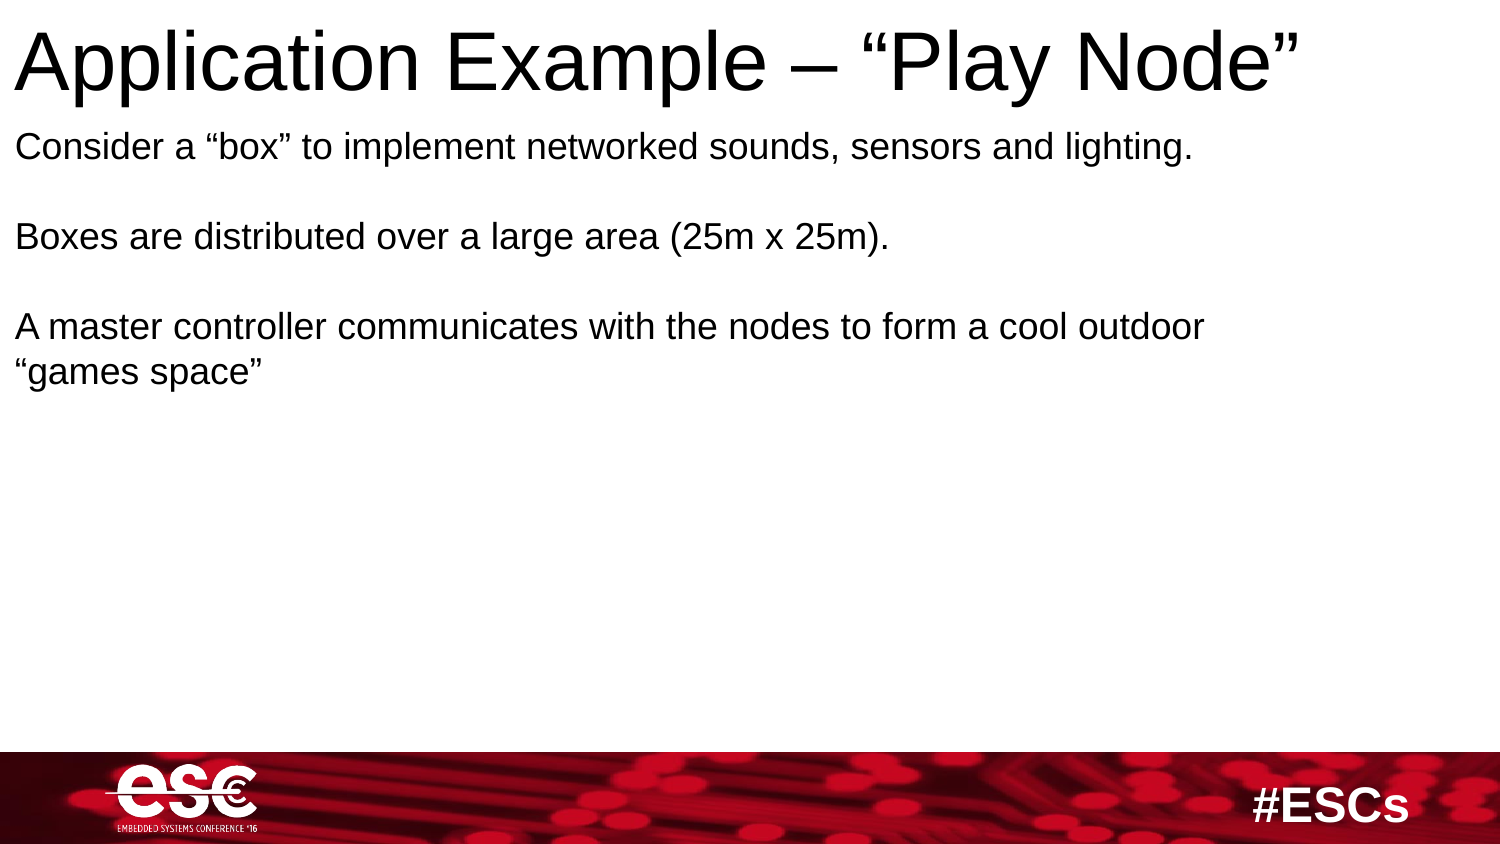

Application Example – “Play Node”
Consider a “box” to implement networked sounds, sensors and lighting.

Boxes are distributed over a large area (25m x 25m).

A master controller communicates with the nodes to form a cool outdoor “games space”